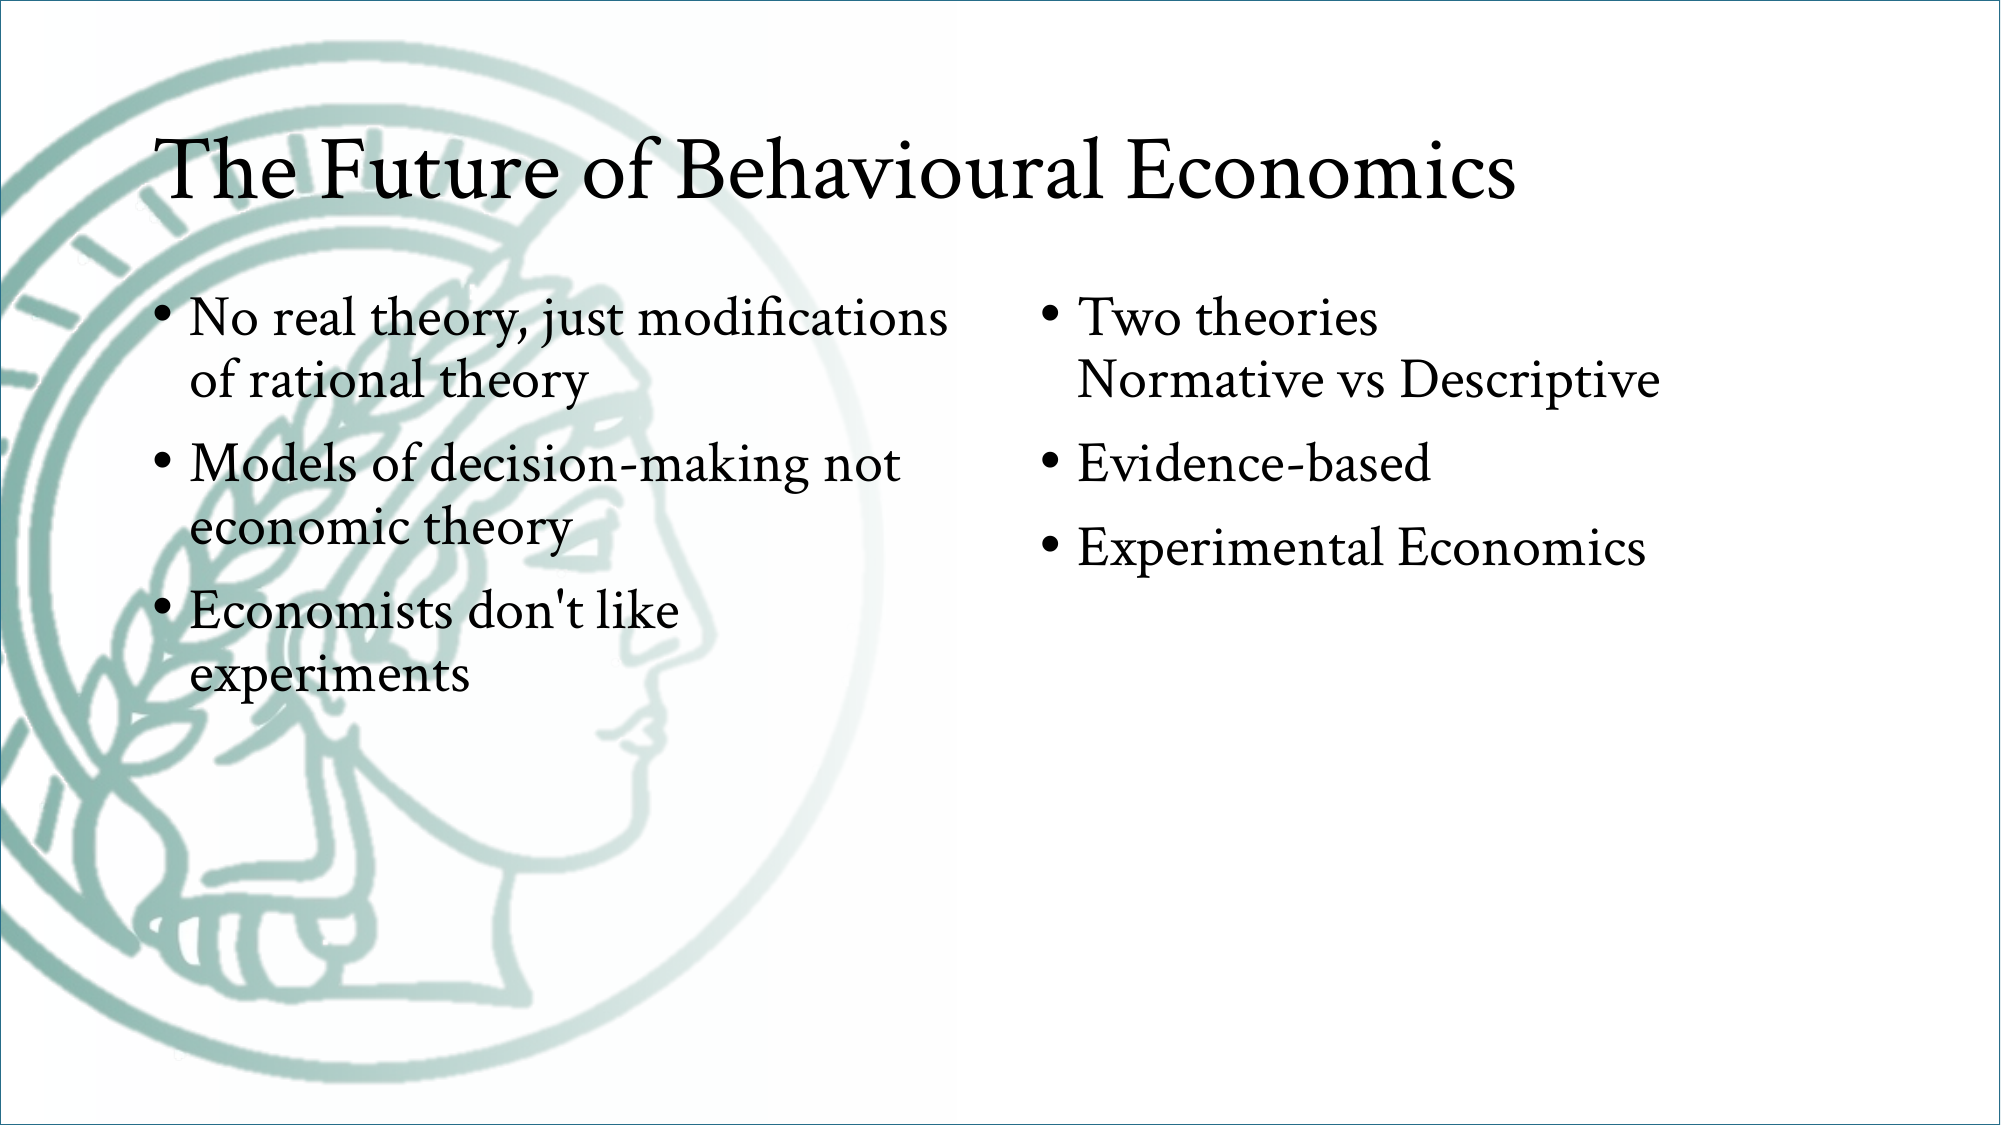

# The Future of Behavioural Economics
No real theory, just modifications of rational theory
Models of decision-making not economic theory
Economists don't like experiments
Two theories
Normative vs Descriptive
Evidence-based
Experimental Economics